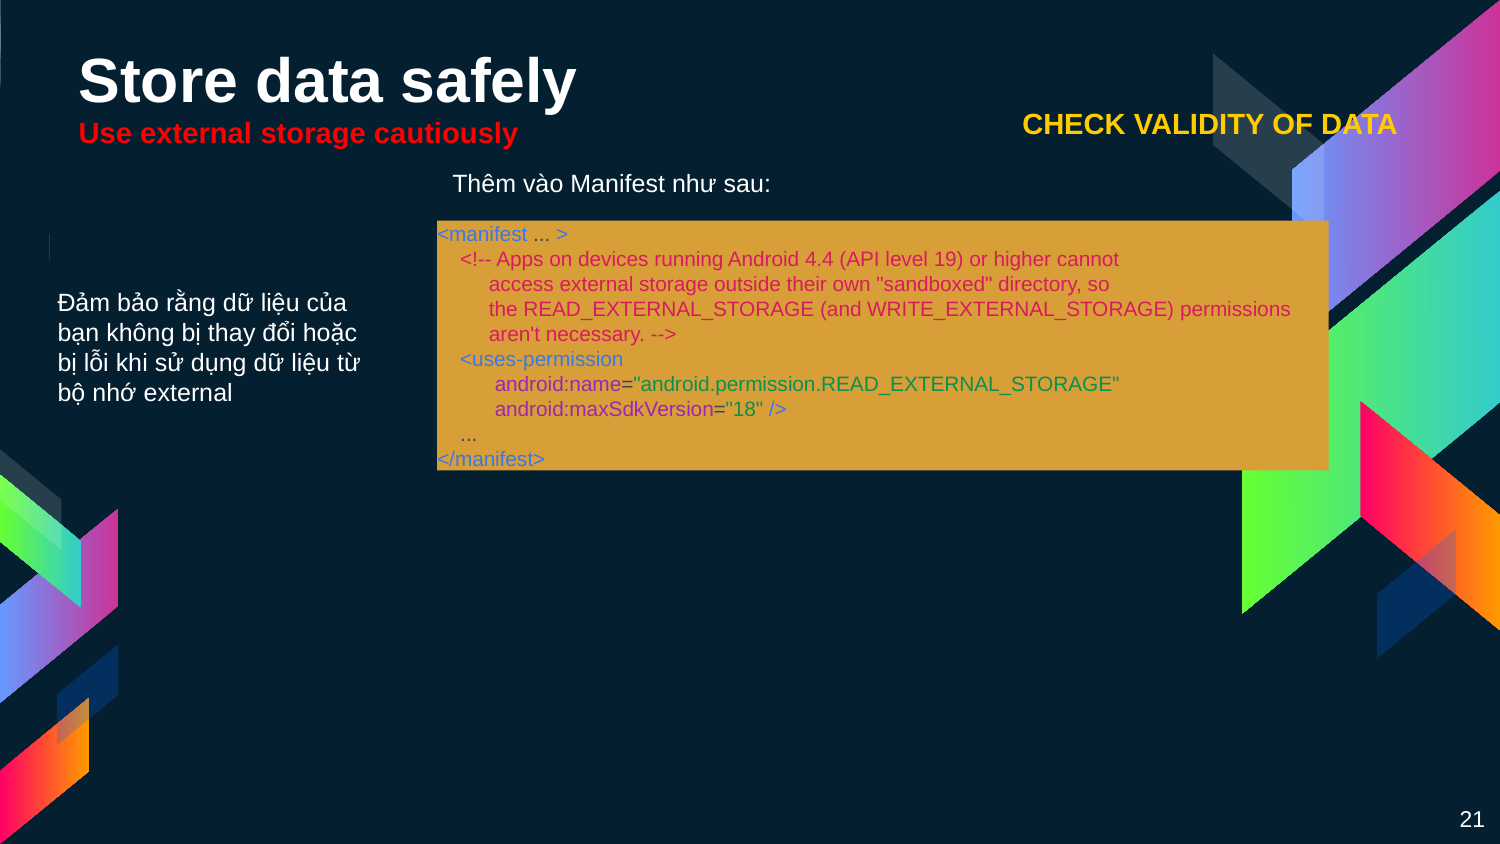

# Store data safely Use external storage cautiously
CHECK VALIDITY OF DATA
Thêm vào Manifest như sau:
<manifest ... >
    <!-- Apps on devices running Android 4.4 (API level 19) or higher cannot
         access external storage outside their own "sandboxed" directory, so
         the READ_EXTERNAL_STORAGE (and WRITE_EXTERNAL_STORAGE) permissions
         aren't necessary. -->
    <uses-permission
          android:name="android.permission.READ_EXTERNAL_STORAGE"
          android:maxSdkVersion="18" />
    ...
</manifest>

Đảm bảo rằng dữ liệu của bạn không bị thay đổi hoặc bị lỗi khi sử dụng dữ liệu từ bộ nhớ external
21